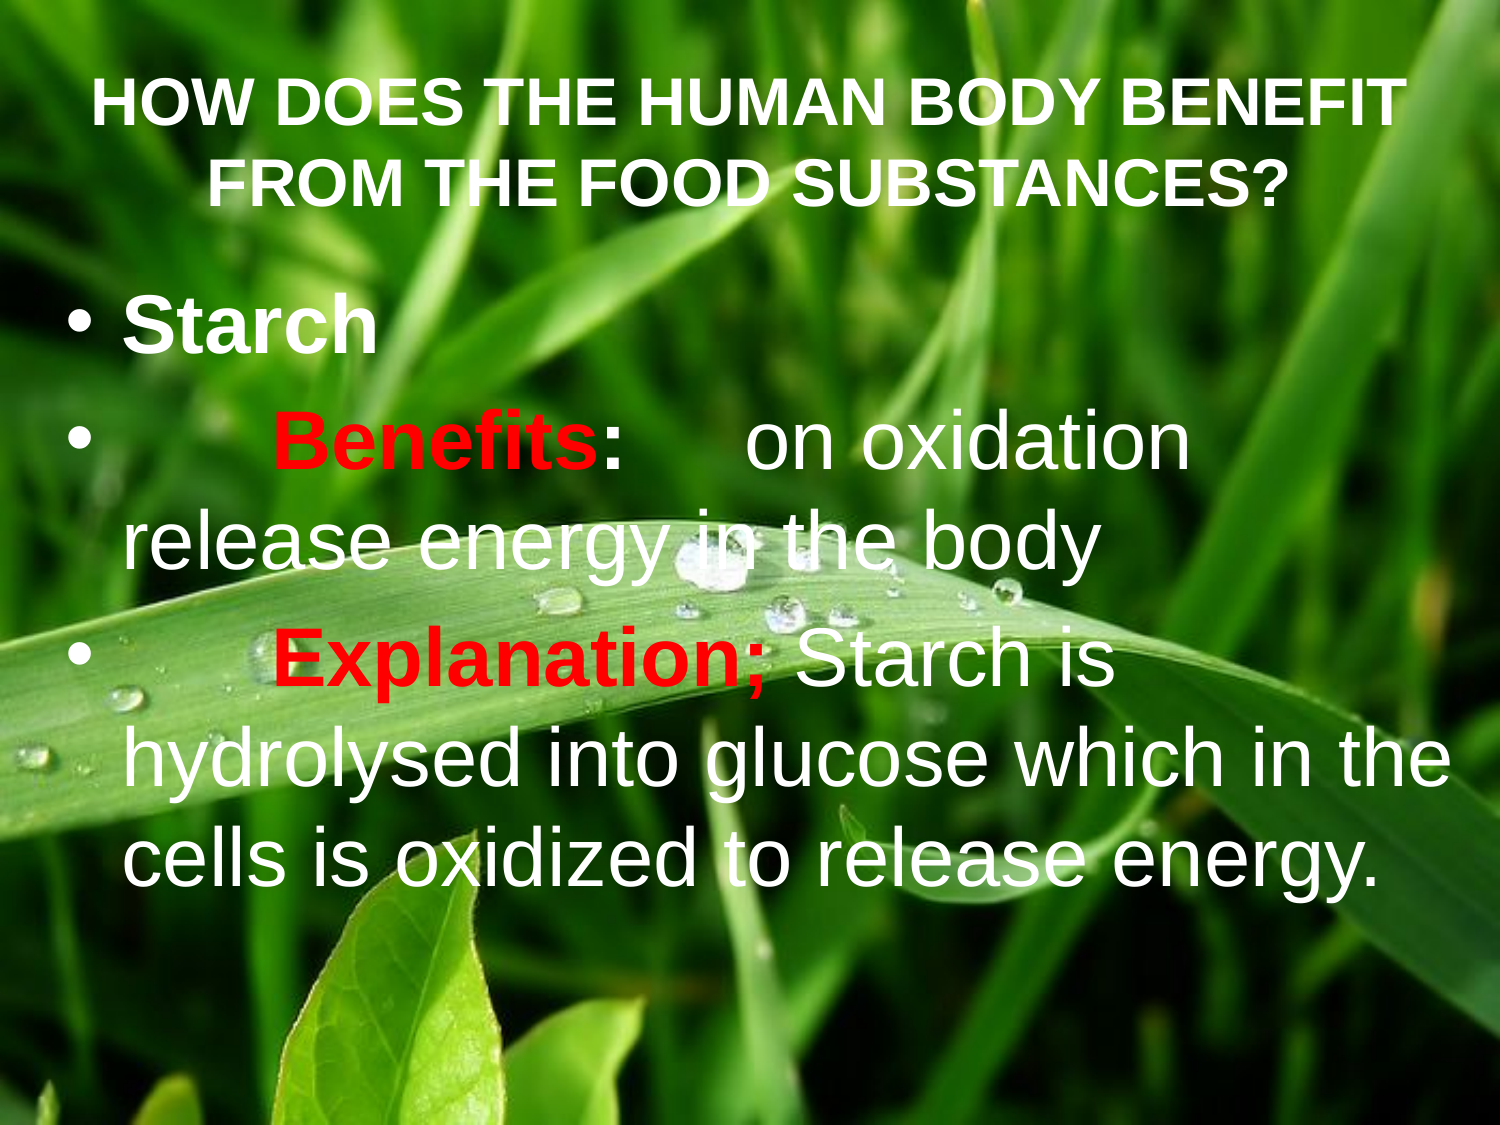

# HOW DOES THE HUMAN BODY BENEFIT FROM THE FOOD SUBSTANCES?
Starch
	Benefits:	 on oxidation release energy in the body
	Explanation; Starch is hydrolysed into glucose which in the cells is oxidized to release energy.